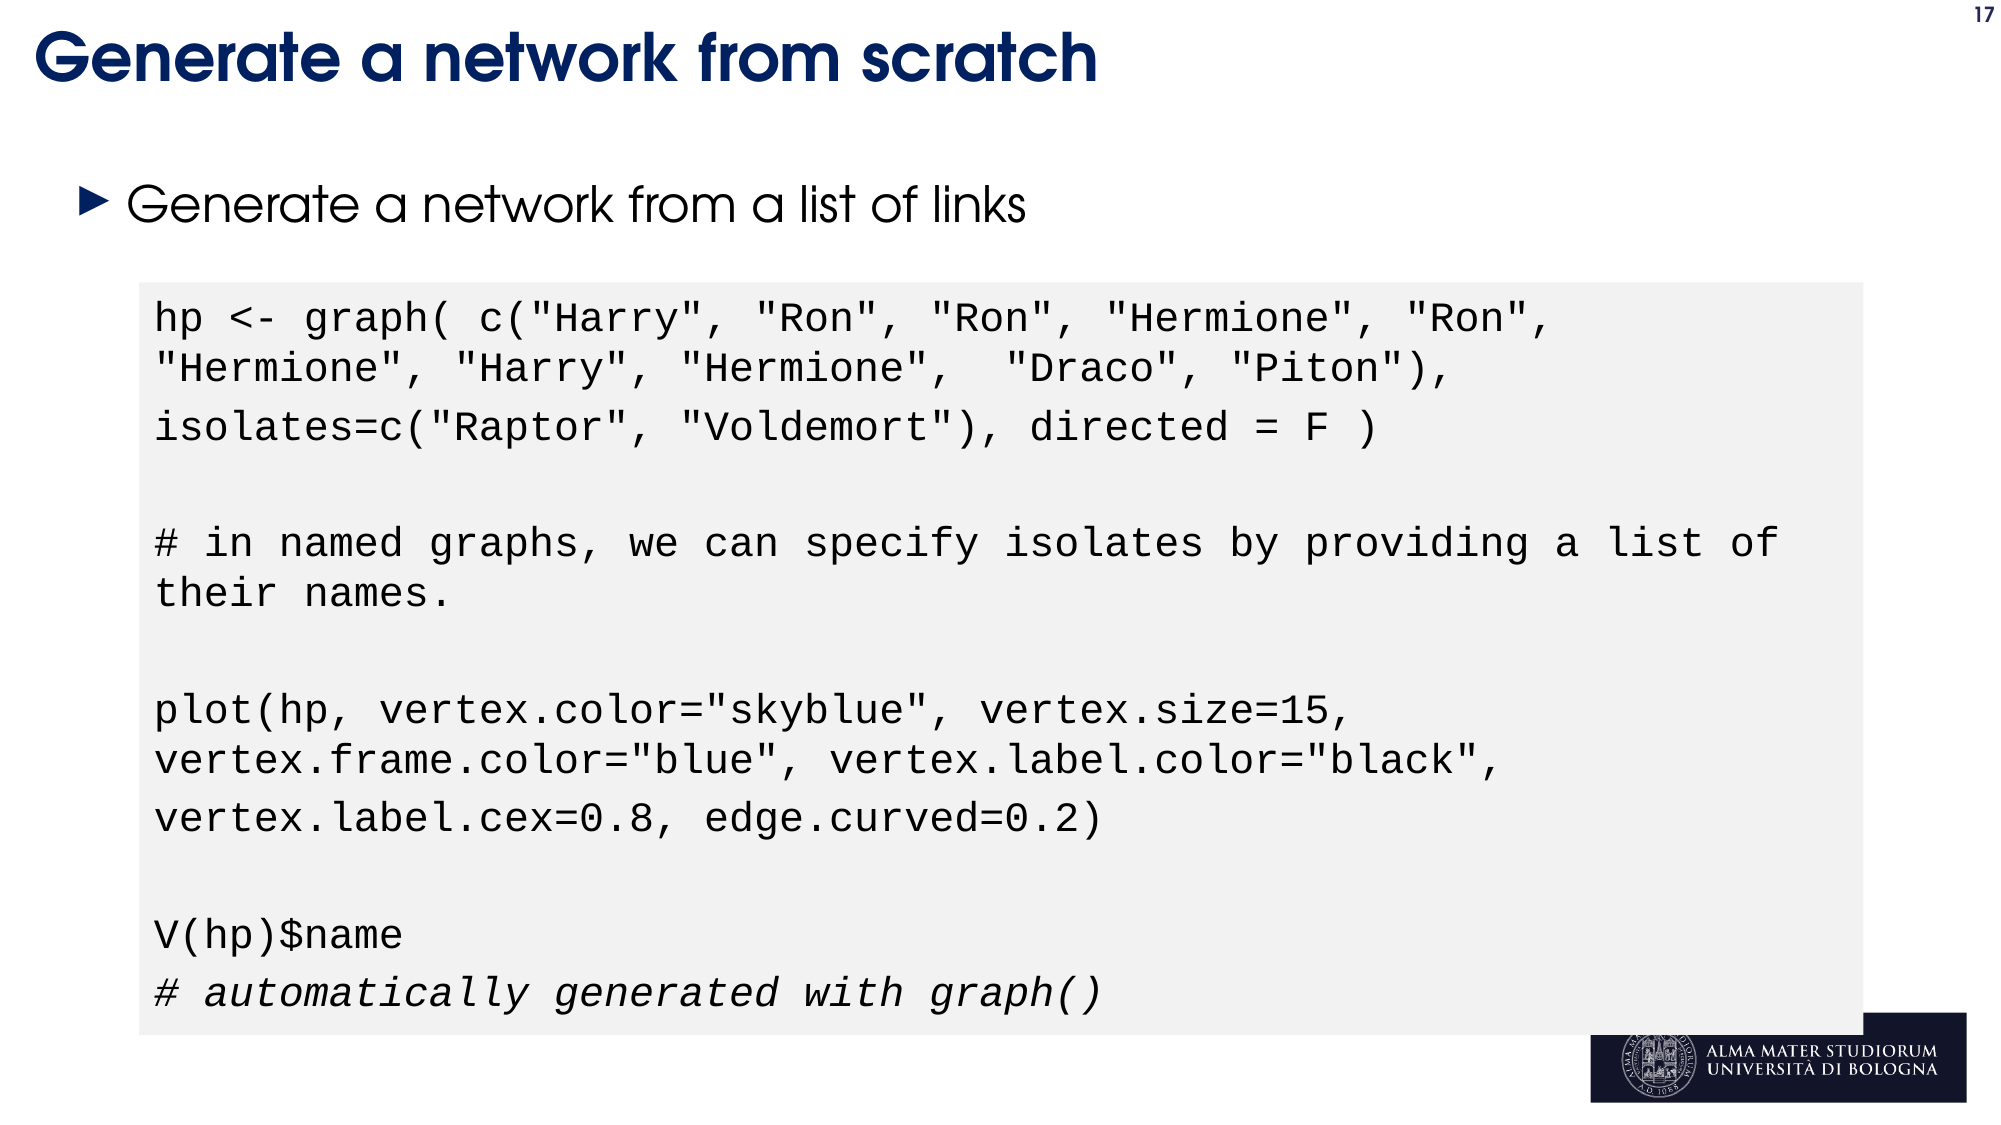

Generate a network from scratch
Generate a network from a list of links
hp <- graph( c("Harry", "Ron", "Ron", "Hermione", "Ron", "Hermione", "Harry", "Hermione",  "Draco", "Piton"),
isolates=c("Raptor", "Voldemort"), directed = F )

# in named graphs, we can specify isolates by providing a list of their names.

plot(hp, vertex.color="skyblue", vertex.size=15, vertex.frame.color="blue", vertex.label.color="black",
vertex.label.cex=0.8, edge.curved=0.2)

V(hp)$name
# automatically generated with graph()